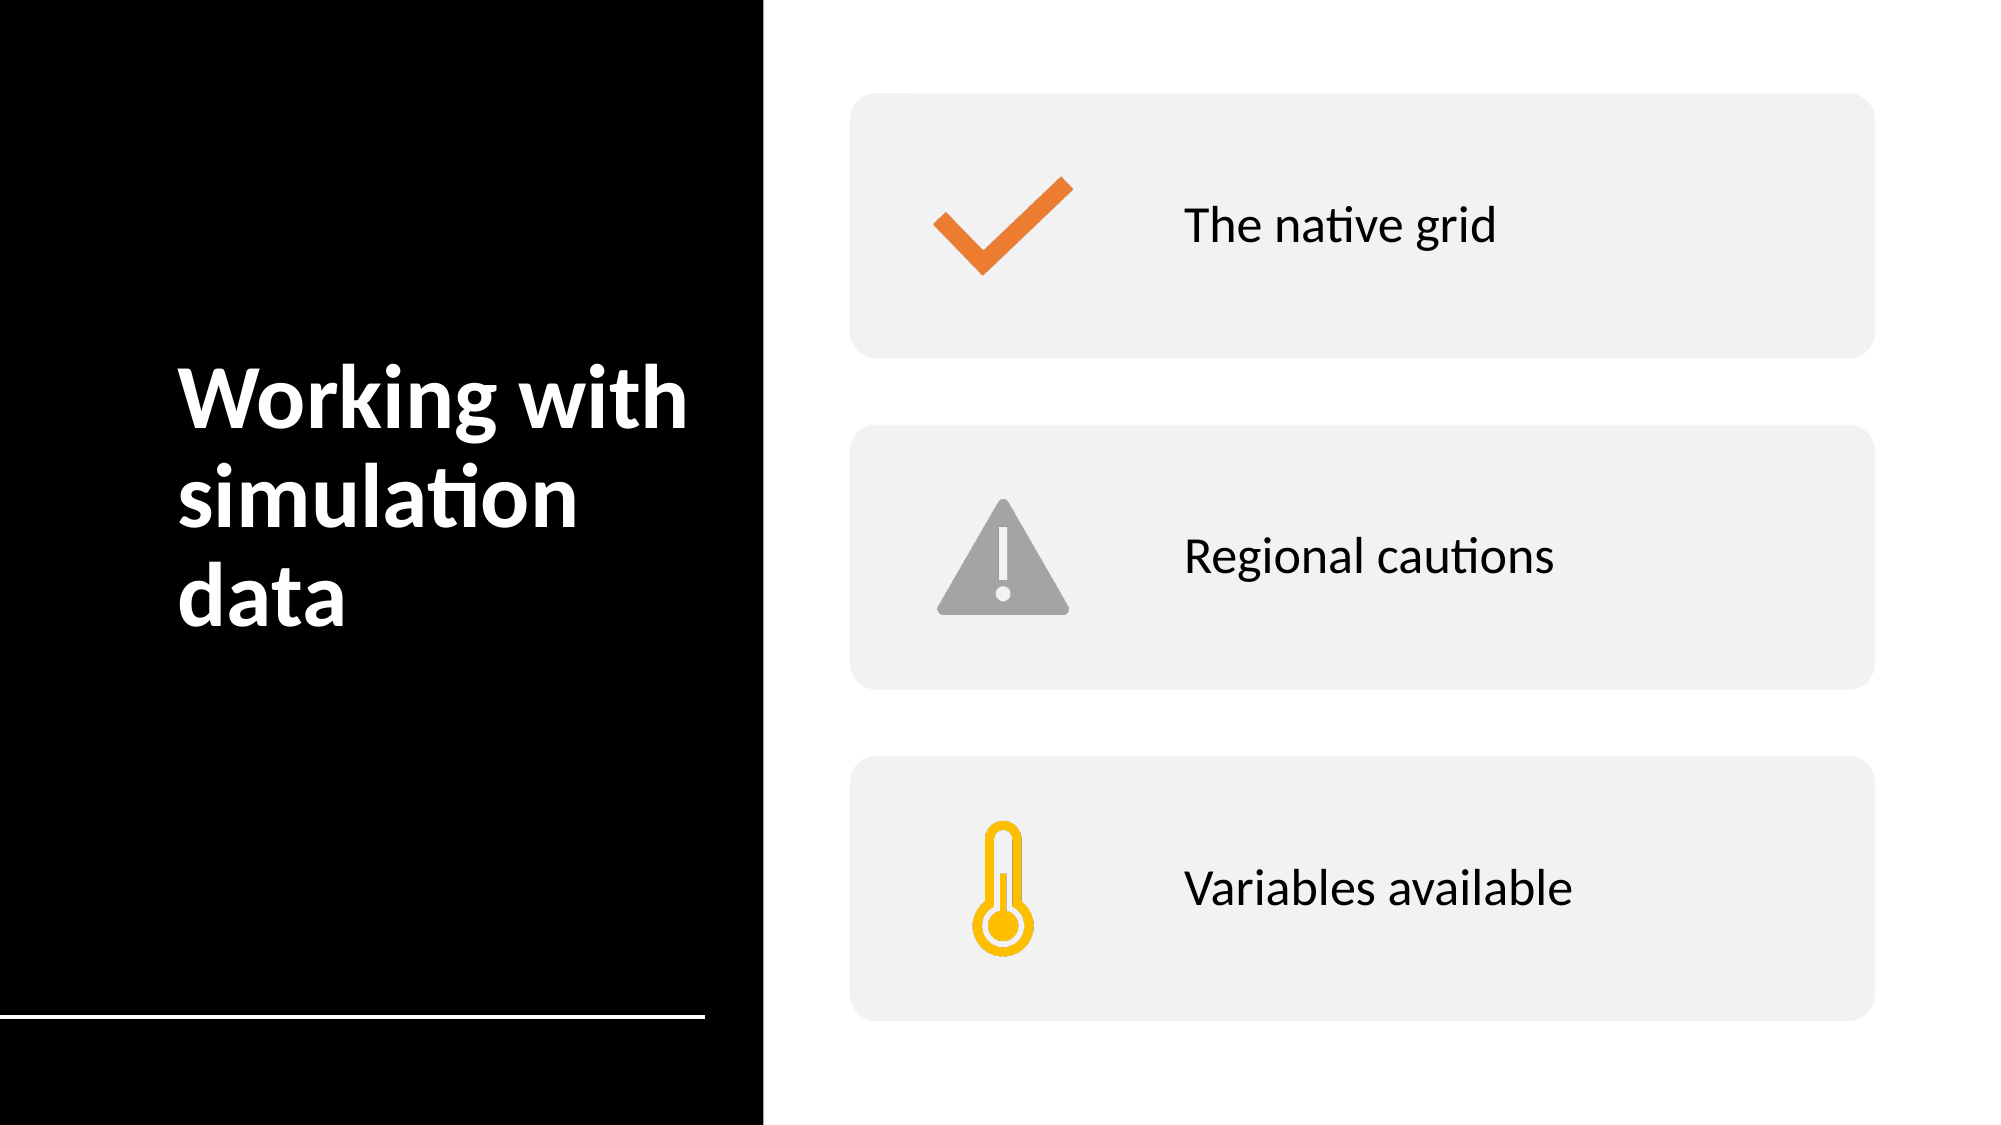

Working with simulation data

The native grid

Regional cautions

Variables available